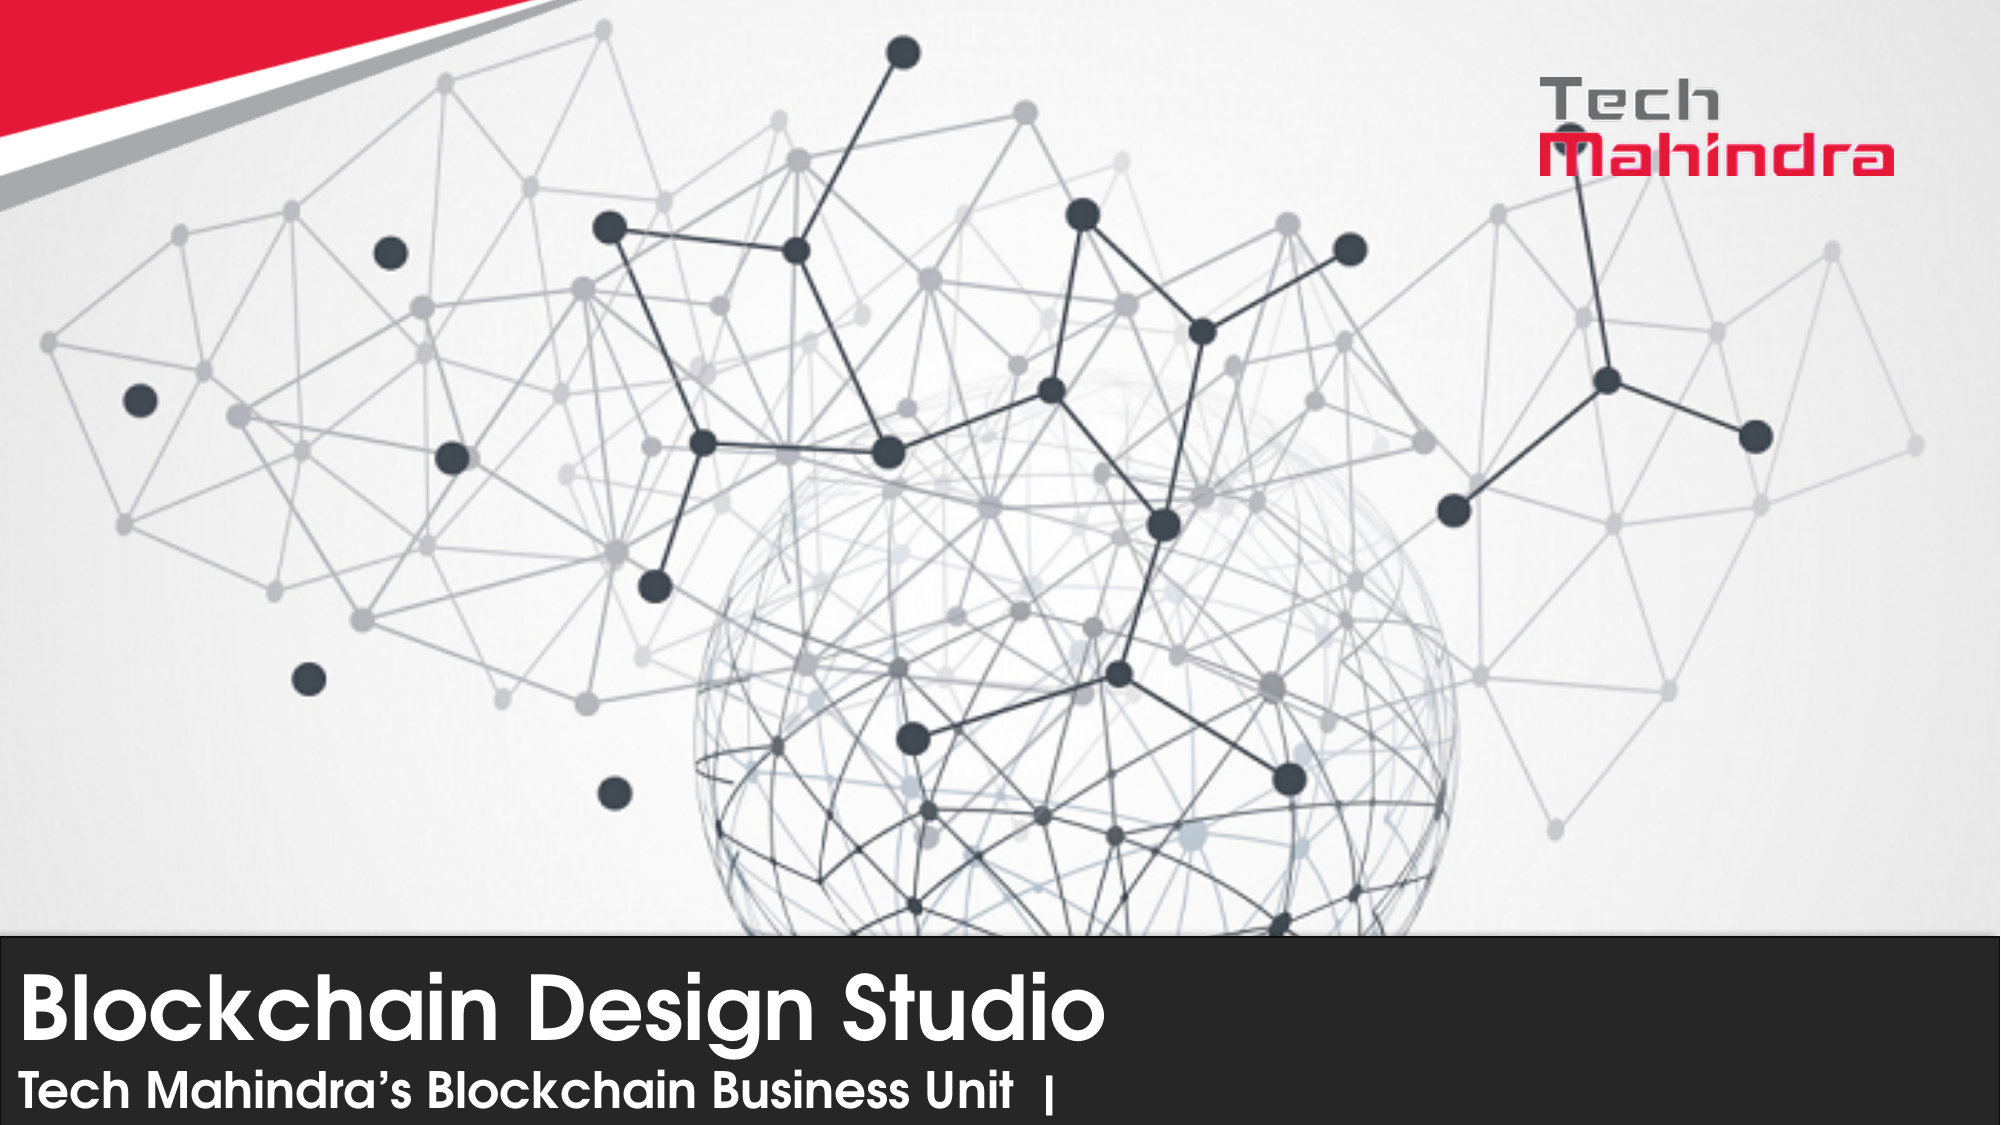

Blockchain Design Studio
Tech Mahindra’s Blockchain Business Unit  |